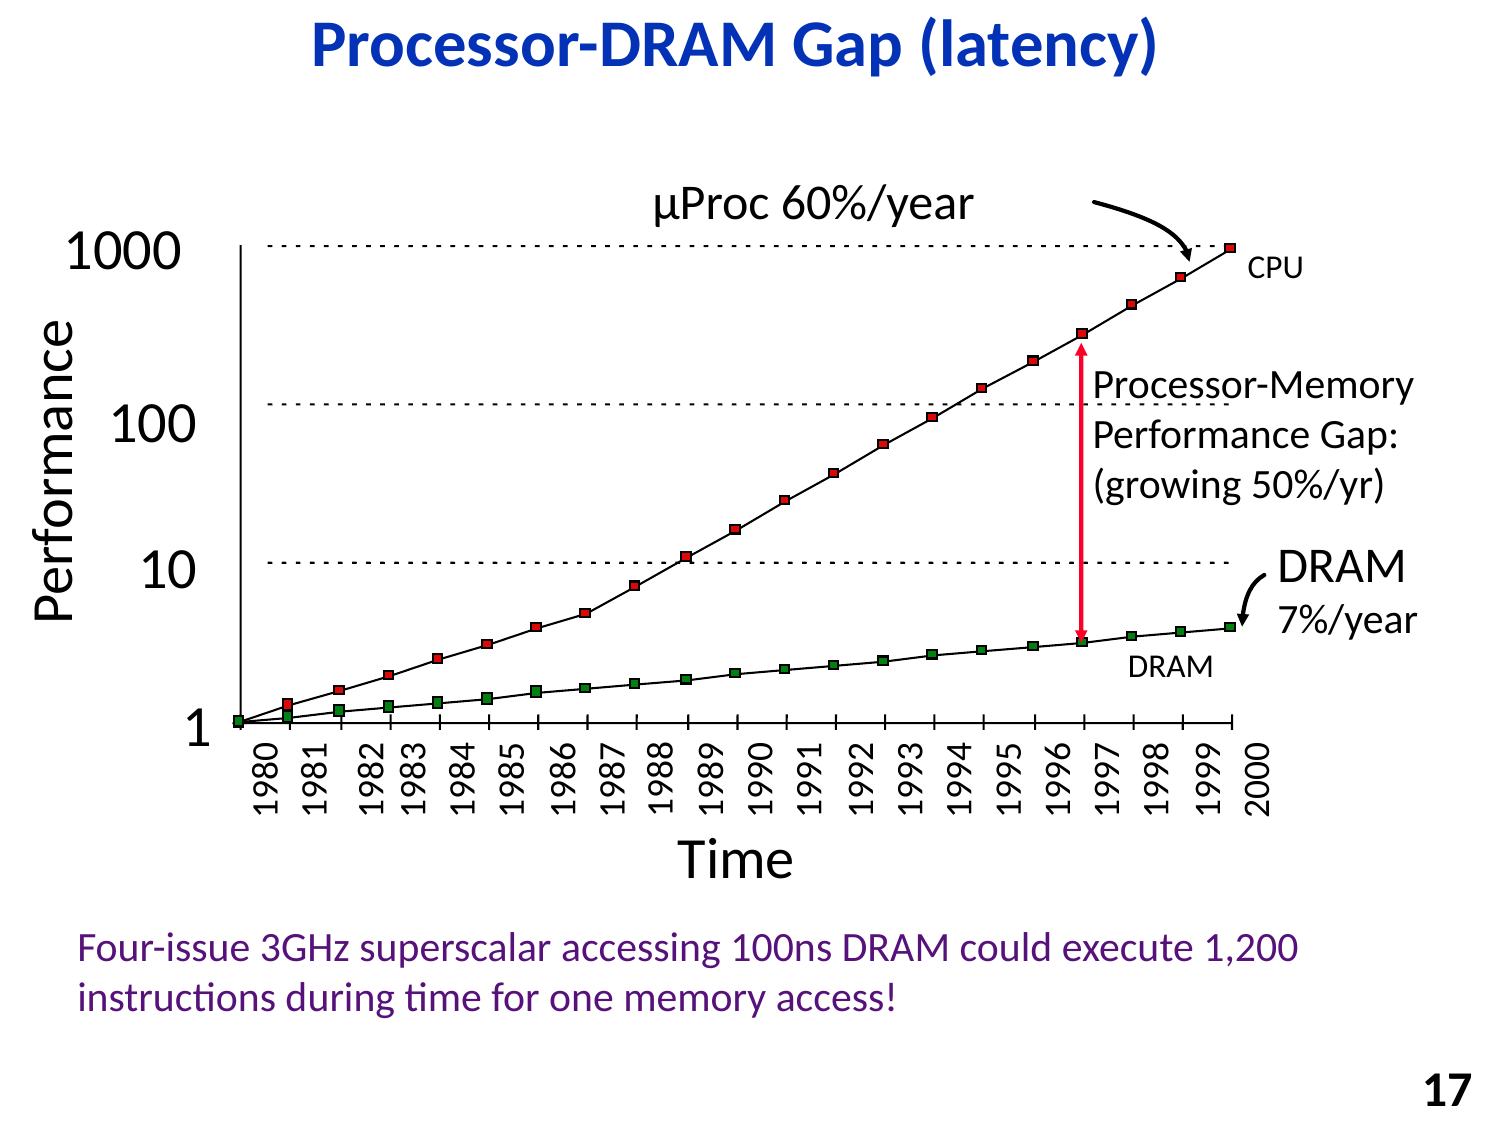

# Processor-DRAM Gap (latency)
µProc 60%/year

1000
CPU

Processor-Memory
Performance Gap:
(growing 50%/yr)

100

Performance

10
DRAM
7%/year

DRAM

1

1988
1986
1987
1989
1990
1991
1992
1993
1994
1995
1996
1980
1981
1982
1983
1984
1985
1997
1998
1999
2000
Time
Four-issue 3GHz superscalar accessing 100ns DRAM could execute 1,200 instructions during time for one memory access!
17